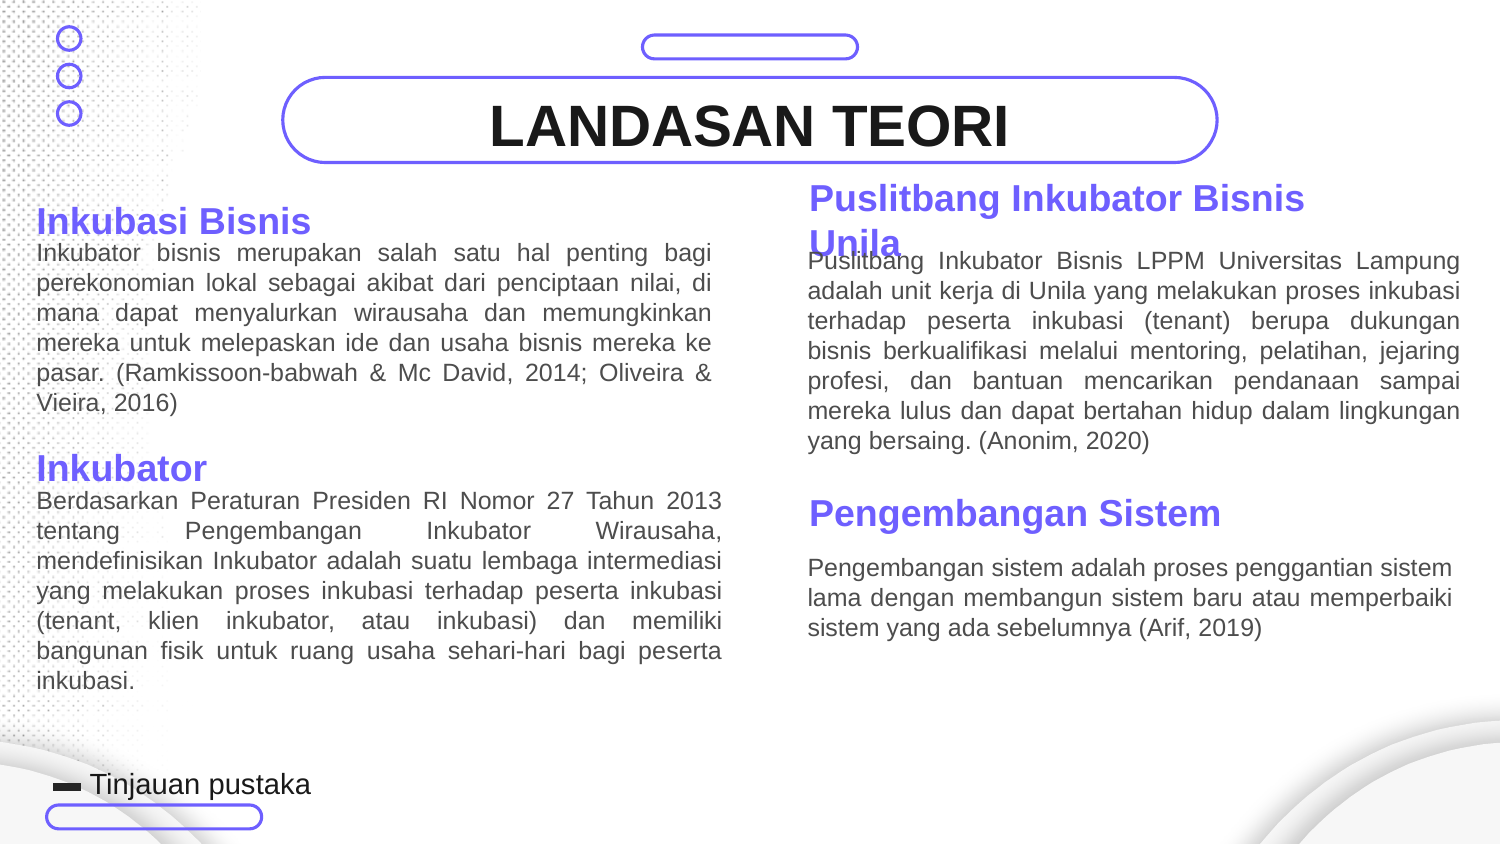

# LANDASAN TEORI
Puslitbang Inkubator Bisnis  Unila
Inkubasi Bisnis
Inkubator bisnis merupakan salah satu hal penting bagi perekonomian lokal sebagai akibat dari penciptaan nilai, di mana dapat menyalurkan wirausaha dan memungkinkan mereka untuk melepaskan ide dan usaha bisnis mereka ke pasar. (Ramkissoon-babwah & Mc David, 2014; Oliveira & Vieira, 2016)
Puslitbang Inkubator Bisnis LPPM Universitas Lampung adalah unit kerja di Unila yang melakukan proses inkubasi terhadap peserta inkubasi (tenant) berupa dukungan bisnis berkualifikasi melalui mentoring, pelatihan, jejaring profesi, dan bantuan mencarikan pendanaan sampai mereka lulus dan dapat bertahan hidup dalam lingkungan yang bersaing. (Anonim, 2020)
Inkubator

Berdasarkan Peraturan Presiden RI Nomor 27 Tahun 2013 tentang Pengembangan Inkubator Wirausaha, mendefinisikan Inkubator adalah suatu lembaga intermediasi yang melakukan proses inkubasi terhadap peserta inkubasi (tenant, klien inkubator, atau inkubasi) dan memiliki bangunan fisik untuk ruang usaha sehari-hari bagi peserta inkubasi.
Pengembangan Sistem
Pengembangan sistem adalah proses penggantian sistem lama dengan membangun sistem baru atau memperbaiki sistem yang ada sebelumnya (Arif, 2019)
Tinjauan pustaka